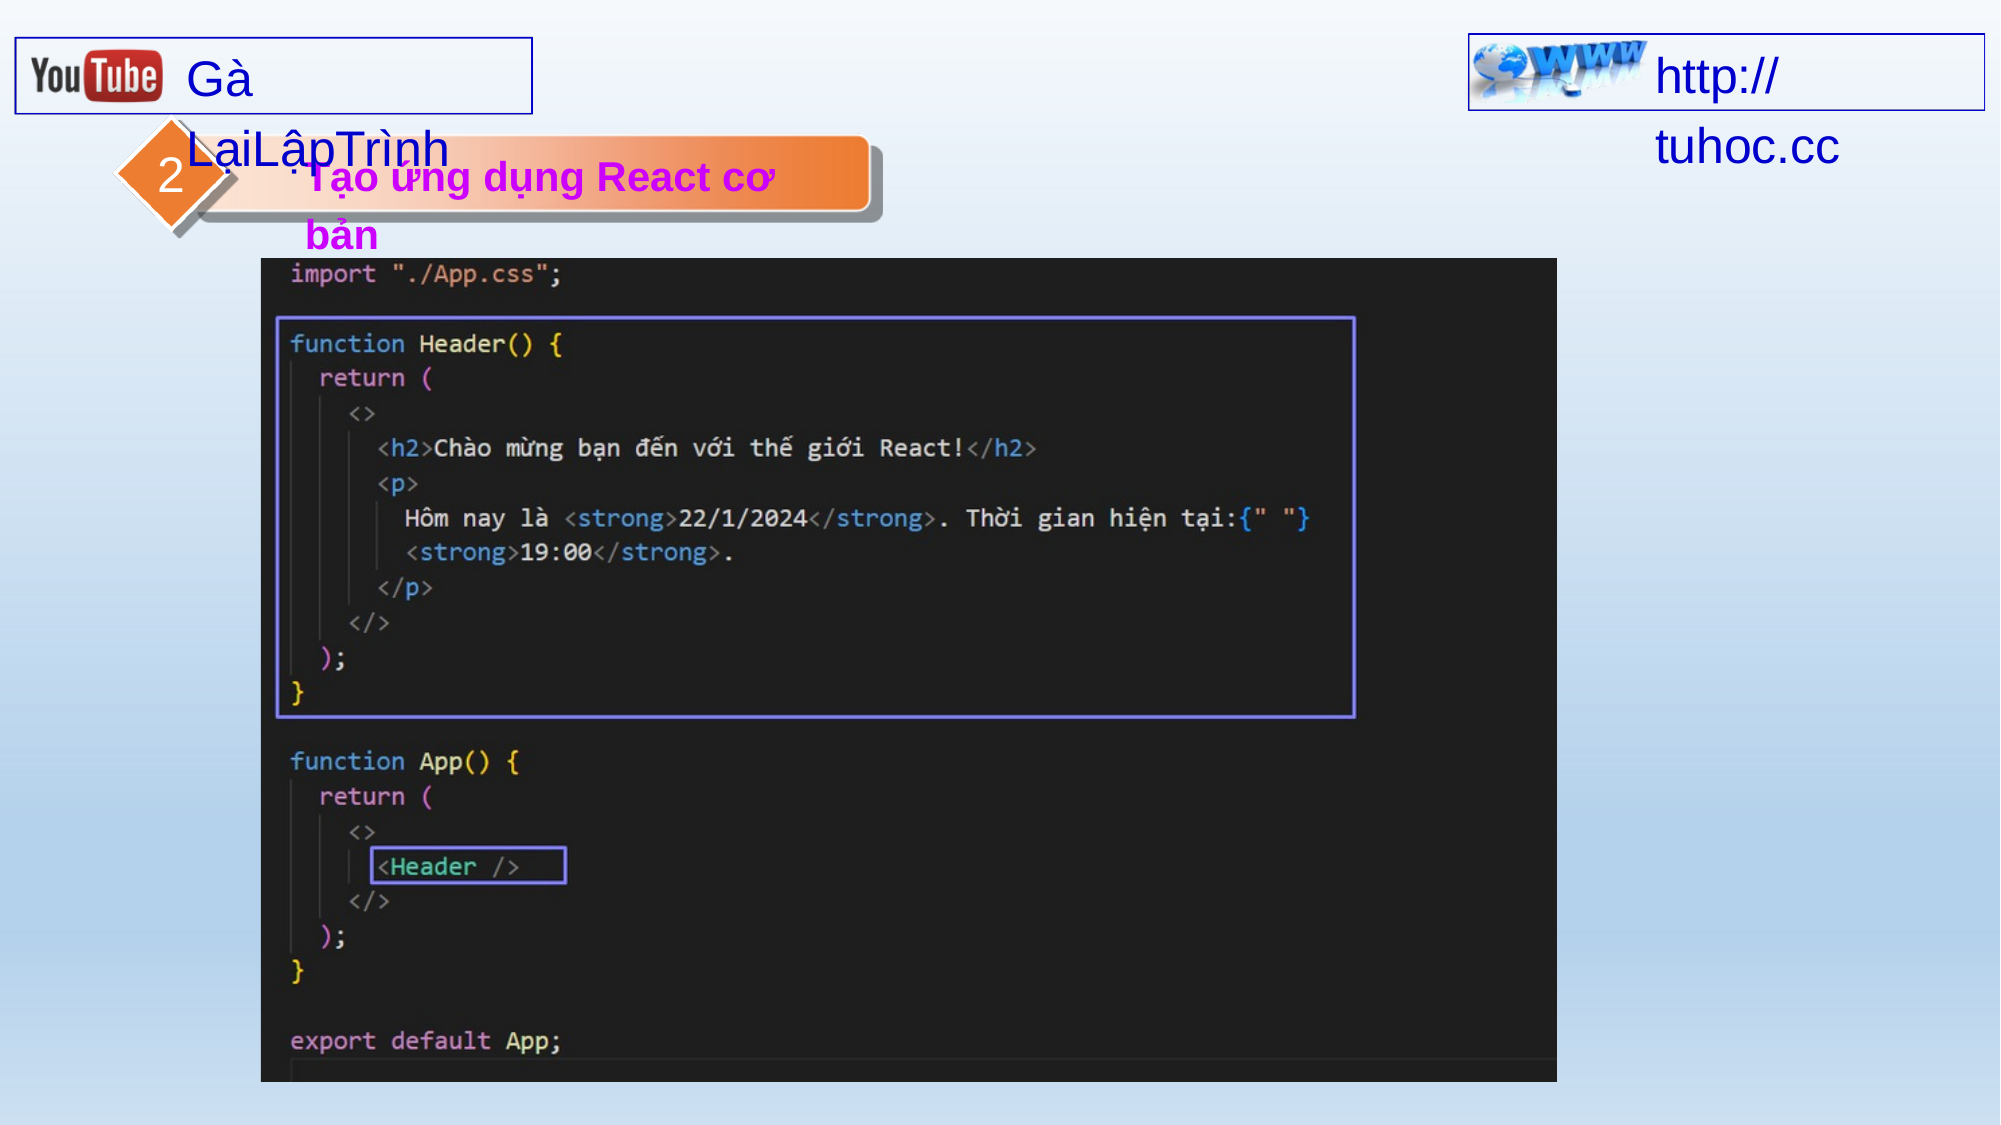

http:// tuhoc.cc

Gà LạiLậpTrình

2
Tạo ứng dụng React cơ bản